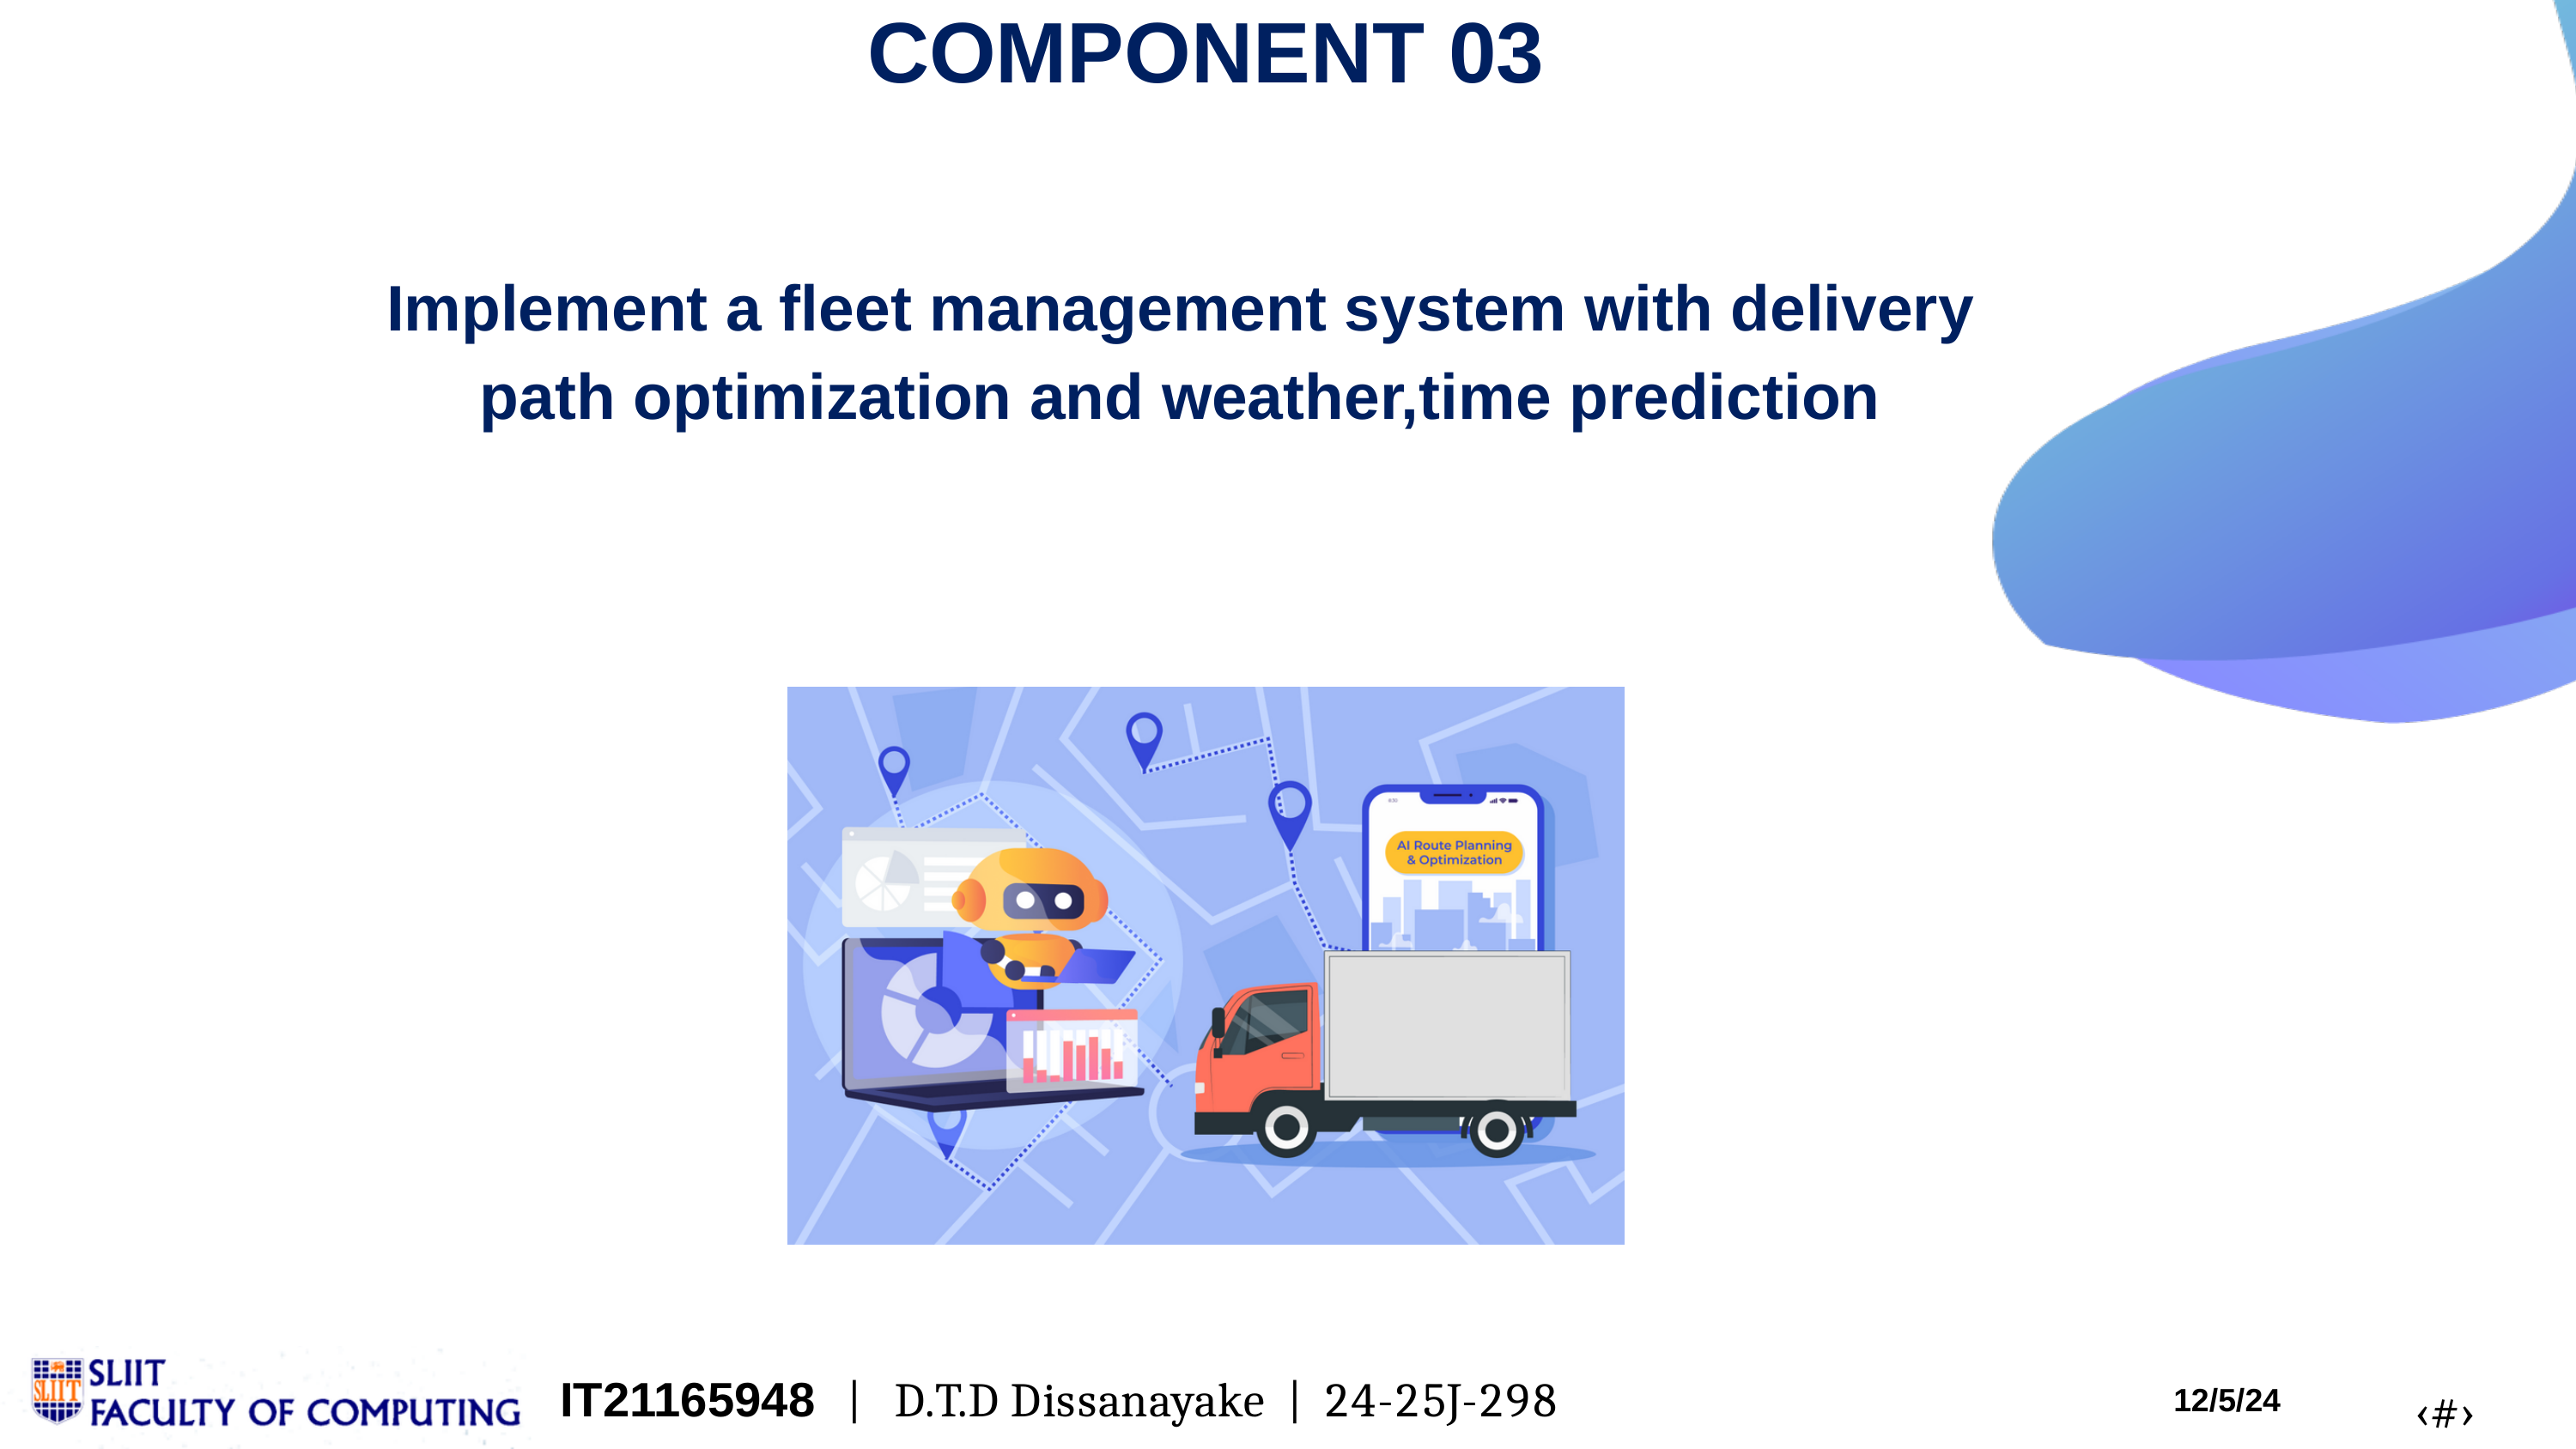

COMPONENT 03

Implement a fleet management system with delivery path optimization and weather,time prediction

IT21165948   |   D.T.D Dissanayake  |  24-25J-298

‹#›

12/5/24